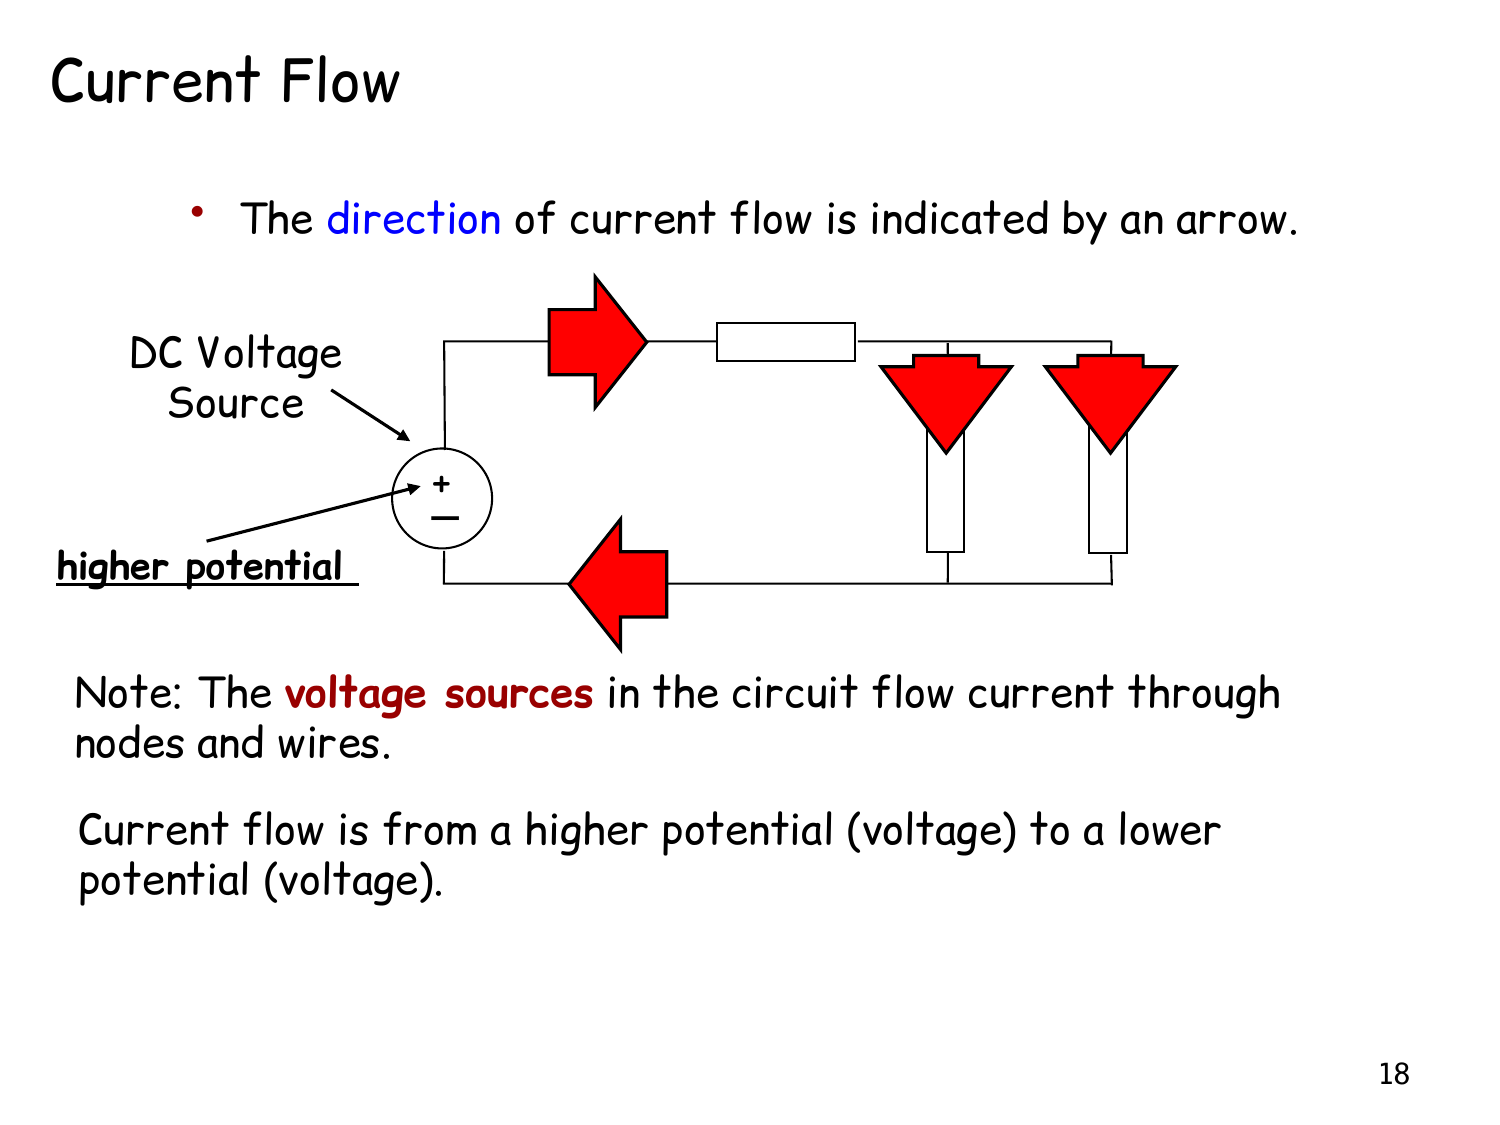

# Current Flow
 The direction of current flow is indicated by an arrow.

DC Voltage Source

+
_

higher potential

Note: The voltage sources in the circuit flow current through nodes and wires.
Current flow is from a higher potential (voltage) to a lower potential (voltage).
18